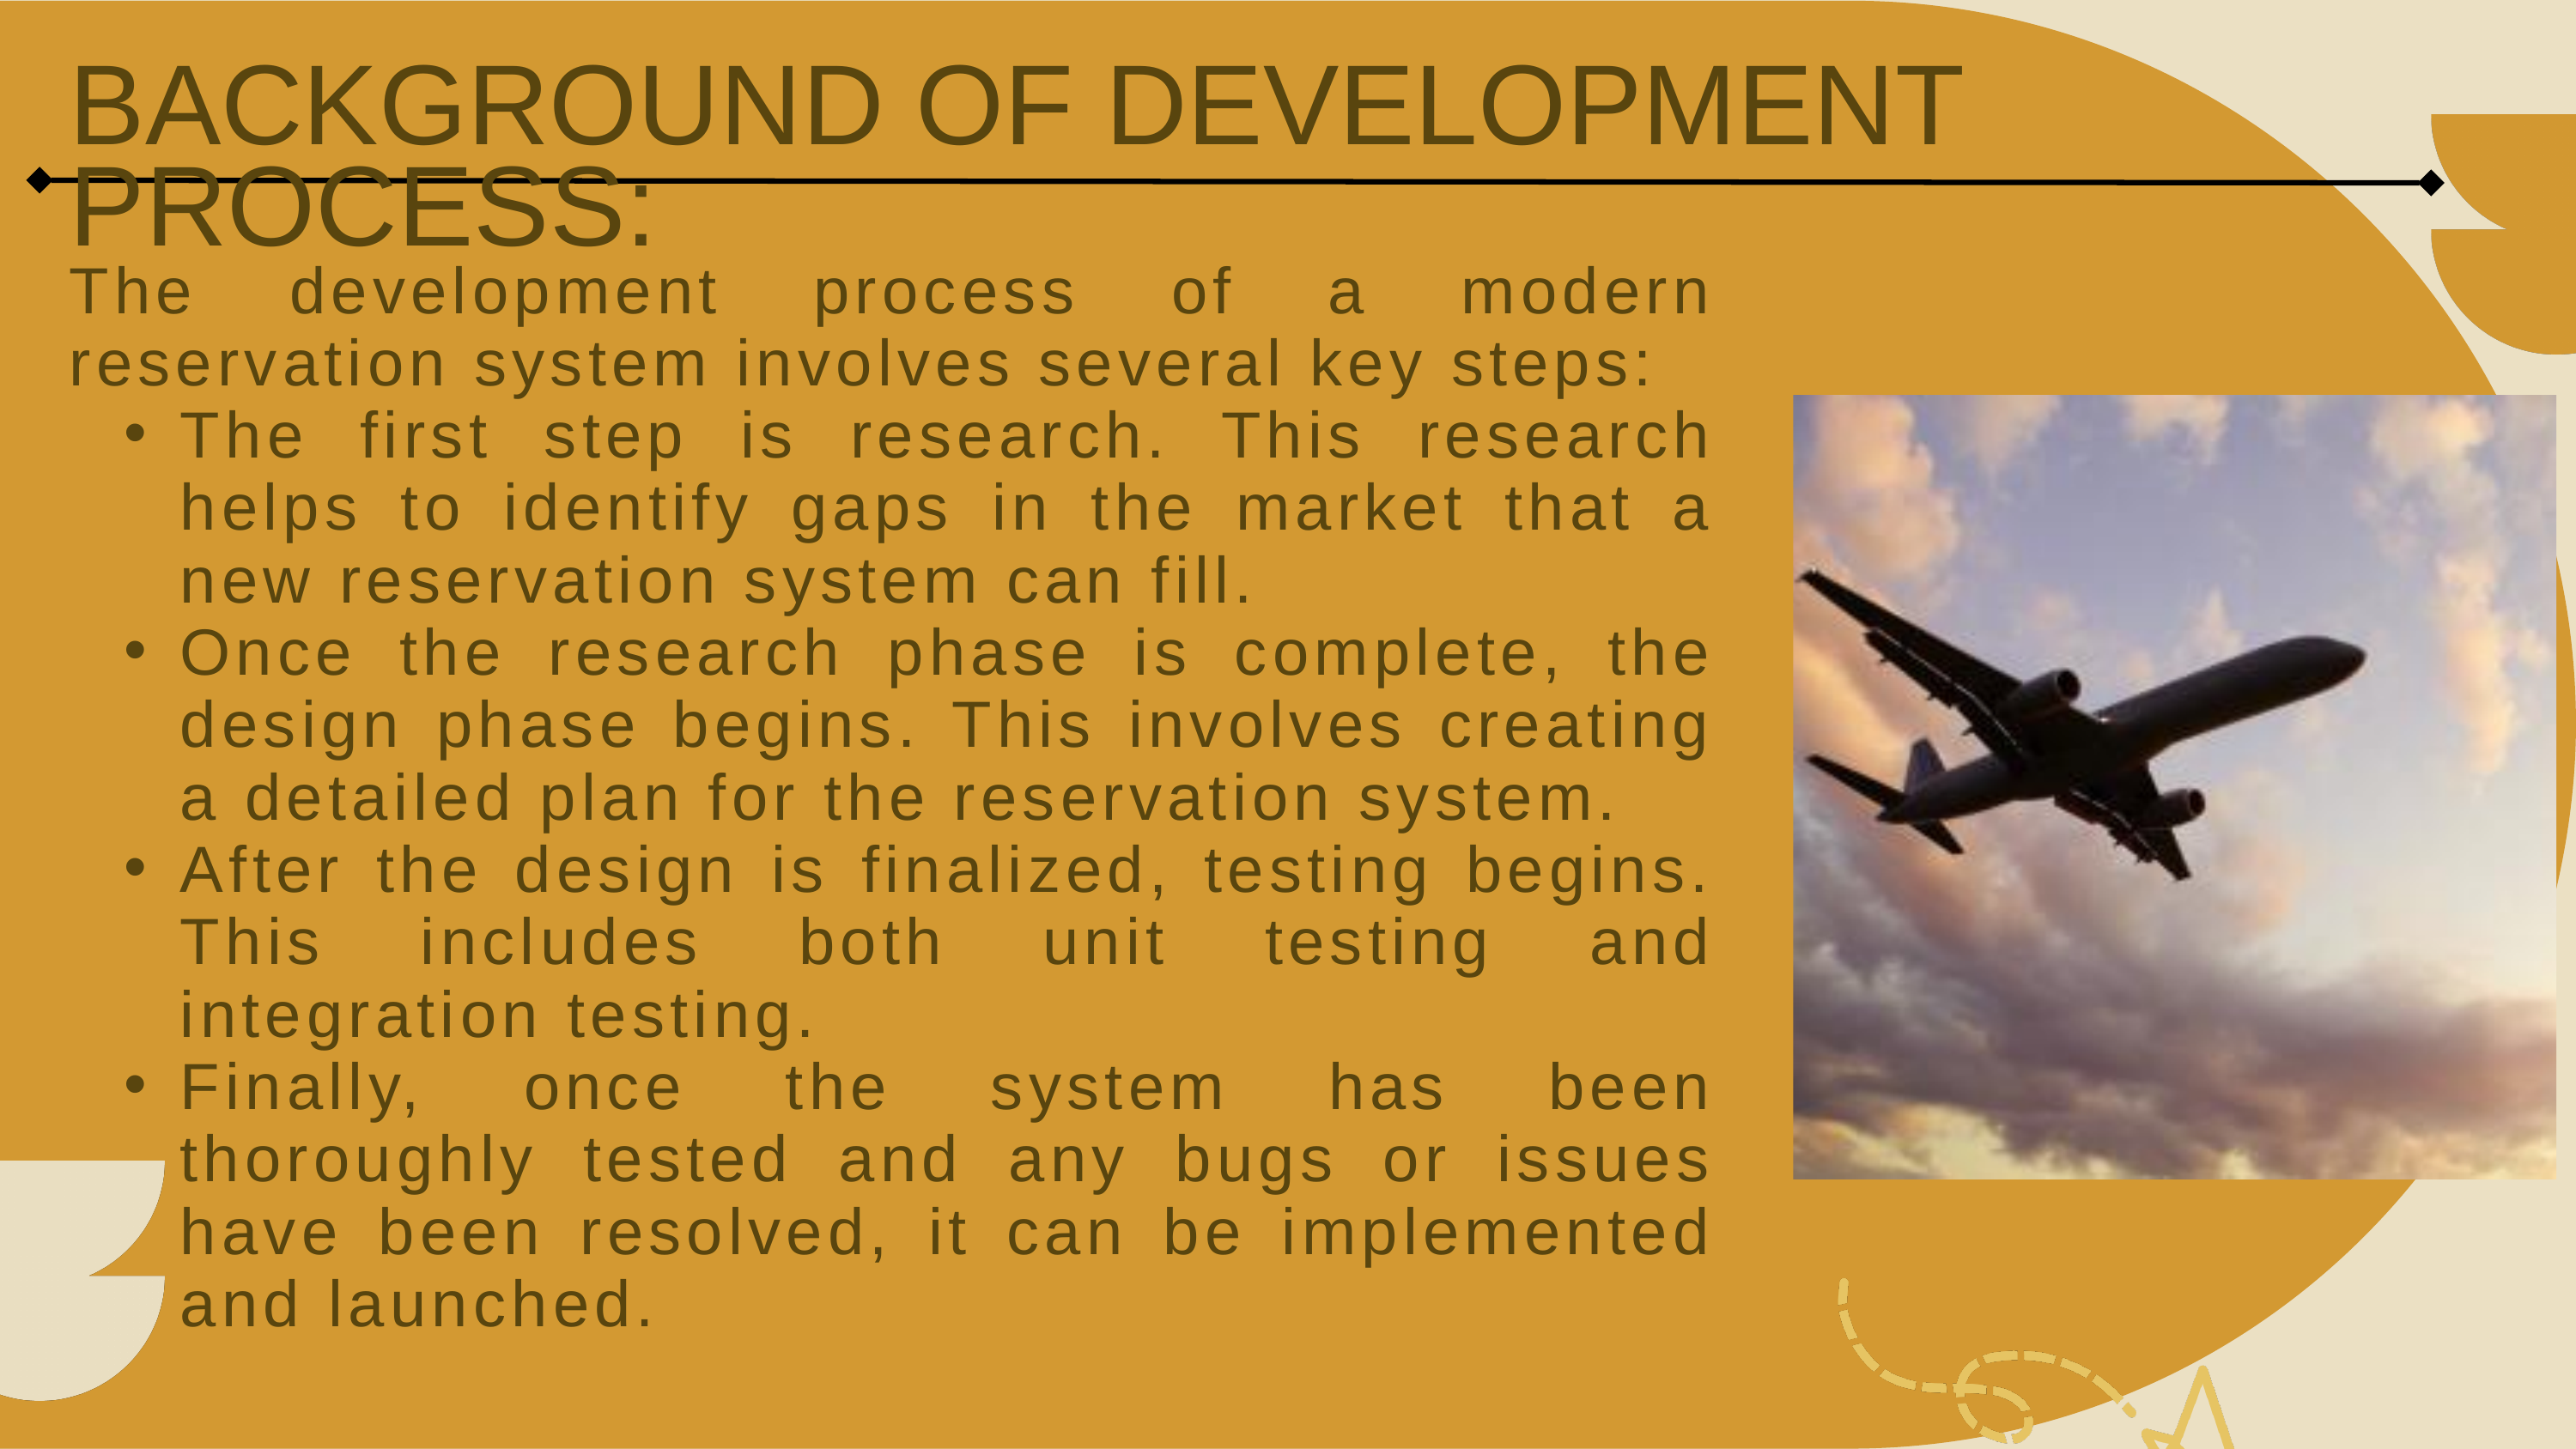

BACKGROUND OF DEVELOPMENT PROCESS:

The development process of a modern reservation system involves several key steps:
The first step is research. This research helps to identify gaps in the market that a new reservation system can fill.
Once the research phase is complete, the design phase begins. This involves creating a detailed plan for the reservation system.
After the design is finalized, testing begins. This includes both unit testing and integration testing.
Finally, once the system has been thoroughly tested and any bugs or issues have been resolved, it can be implemented and launched.